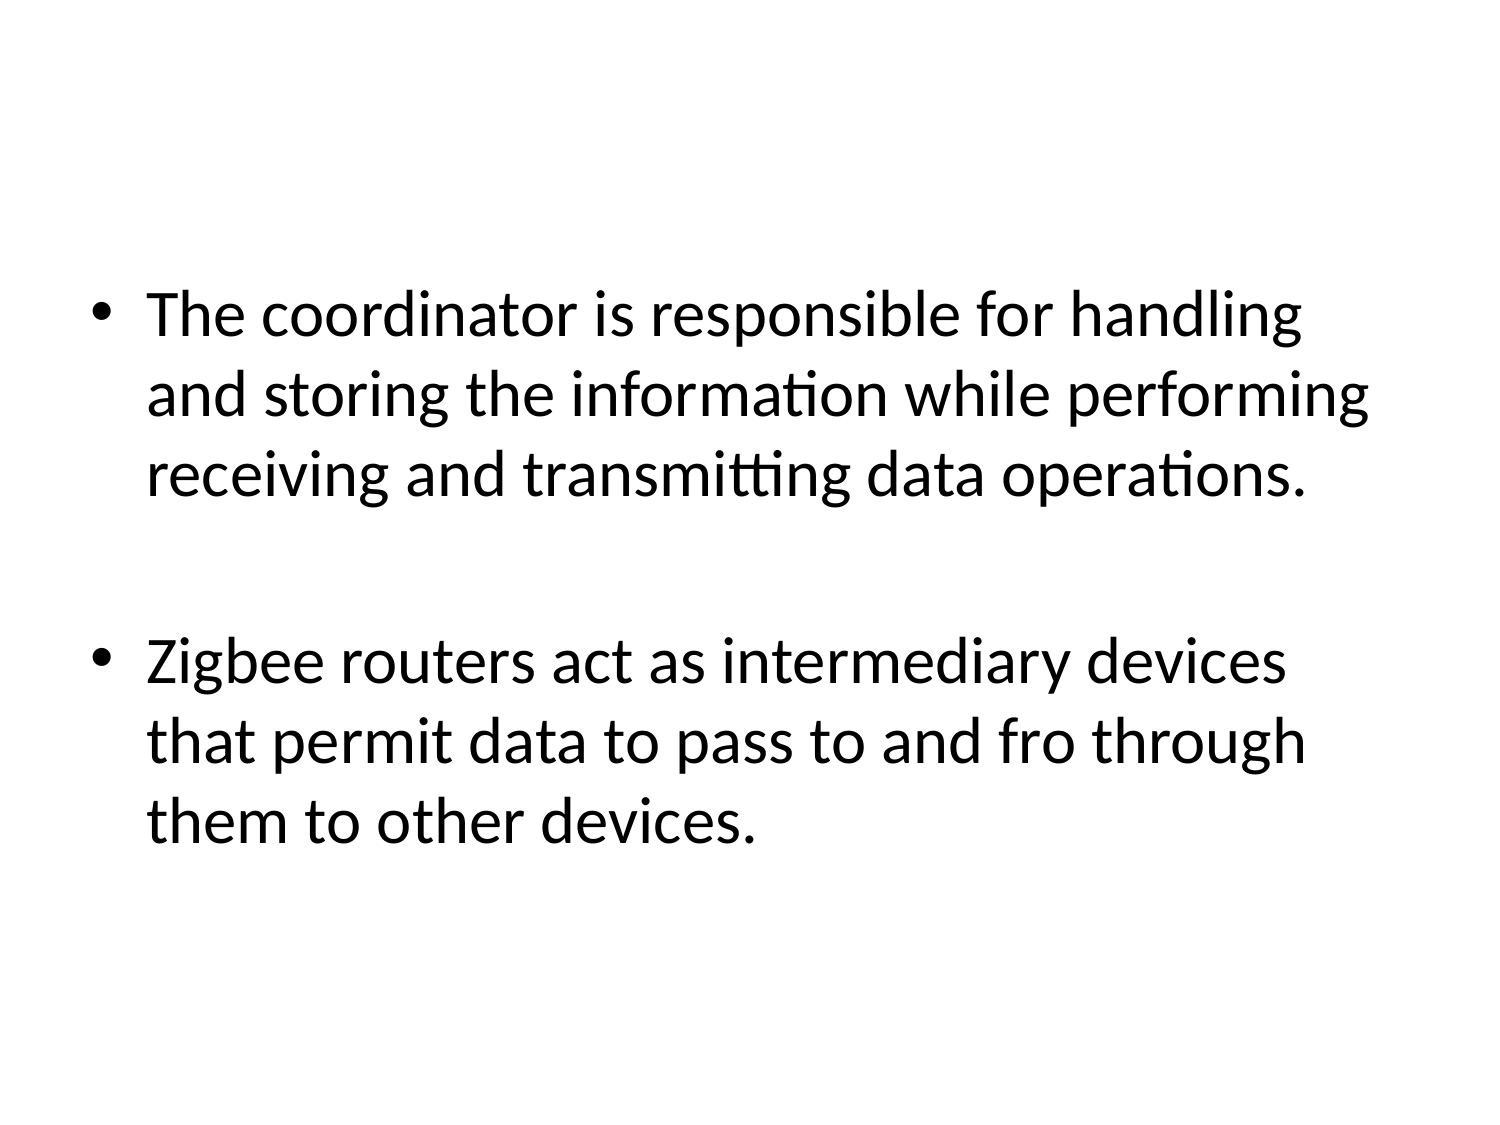

#
The coordinator is responsible for handling and storing the information while performing receiving and transmitting data operations.

Zigbee routers act as intermediary devices that permit data to pass to and fro through them to other devices.